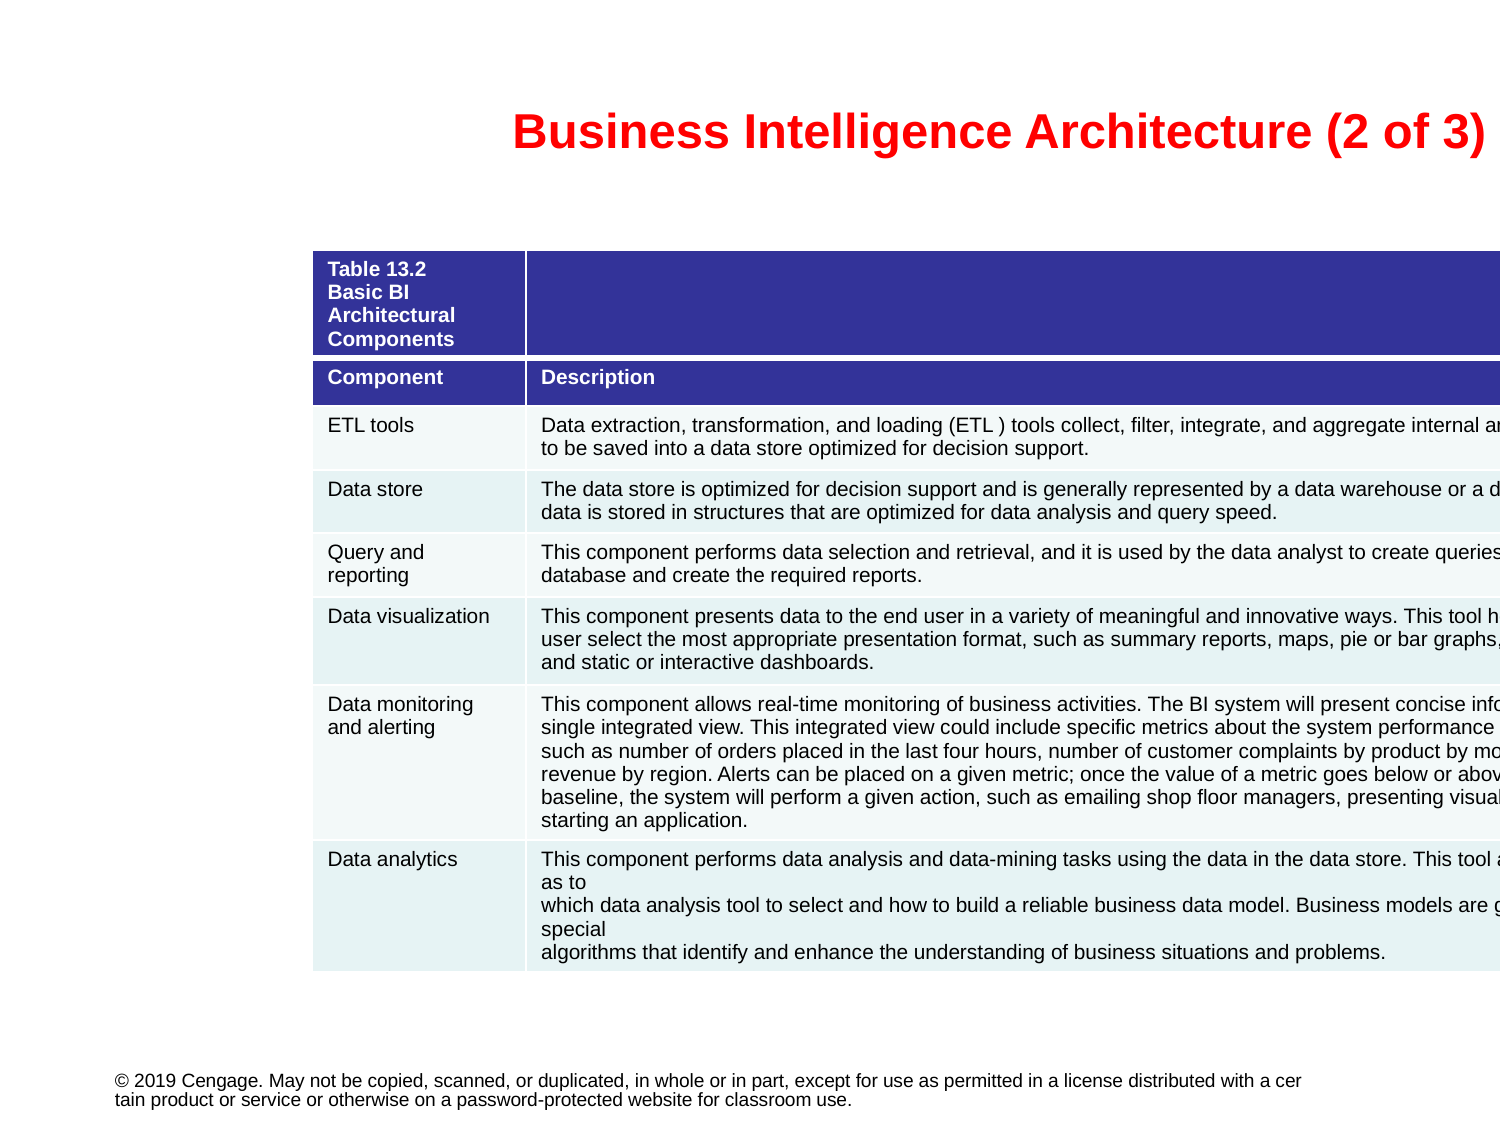

# Business Intelligence Architecture (2 of 3)
| Table 13.2 Basic BI Architectural Components |  |
| --- | --- |
| Component | Description |
| ETL tools | Data extraction, transformation, and loading (ETL ) tools collect, filter, integrate, and aggregate internal and external data to be saved into a data store optimized for decision support. |
| Data store | The data store is optimized for decision support and is generally represented by a data warehouse or a data mart. The data is stored in structures that are optimized for data analysis and query speed. |
| Query and reporting | This component performs data selection and retrieval, and it is used by the data analyst to create queries that access the database and create the required reports. |
| Data visualization | This component presents data to the end user in a variety of meaningful and innovative ways. This tool helps the end user select the most appropriate presentation format, such as summary reports, maps, pie or bar graphs, mixed graphs, and static or interactive dashboards. |
| Data monitoring and alerting | This component allows real-time monitoring of business activities. The BI system will present concise information in a single integrated view. This integrated view could include specific metrics about the system performance or activities, such as number of orders placed in the last four hours, number of customer complaints by product by month, and total revenue by region. Alerts can be placed on a given metric; once the value of a metric goes below or above a certain baseline, the system will perform a given action, such as emailing shop floor managers, presenting visual alerts, or starting an application. |
| Data analytics | This component performs data analysis and data-mining tasks using the data in the data store. This tool advises the user as to which data analysis tool to select and how to build a reliable business data model. Business models are generated by special algorithms that identify and enhance the understanding of business situations and problems. |
© 2019 Cengage. May not be copied, scanned, or duplicated, in whole or in part, except for use as permitted in a license distributed with a certain product or service or otherwise on a password-protected website for classroom use.